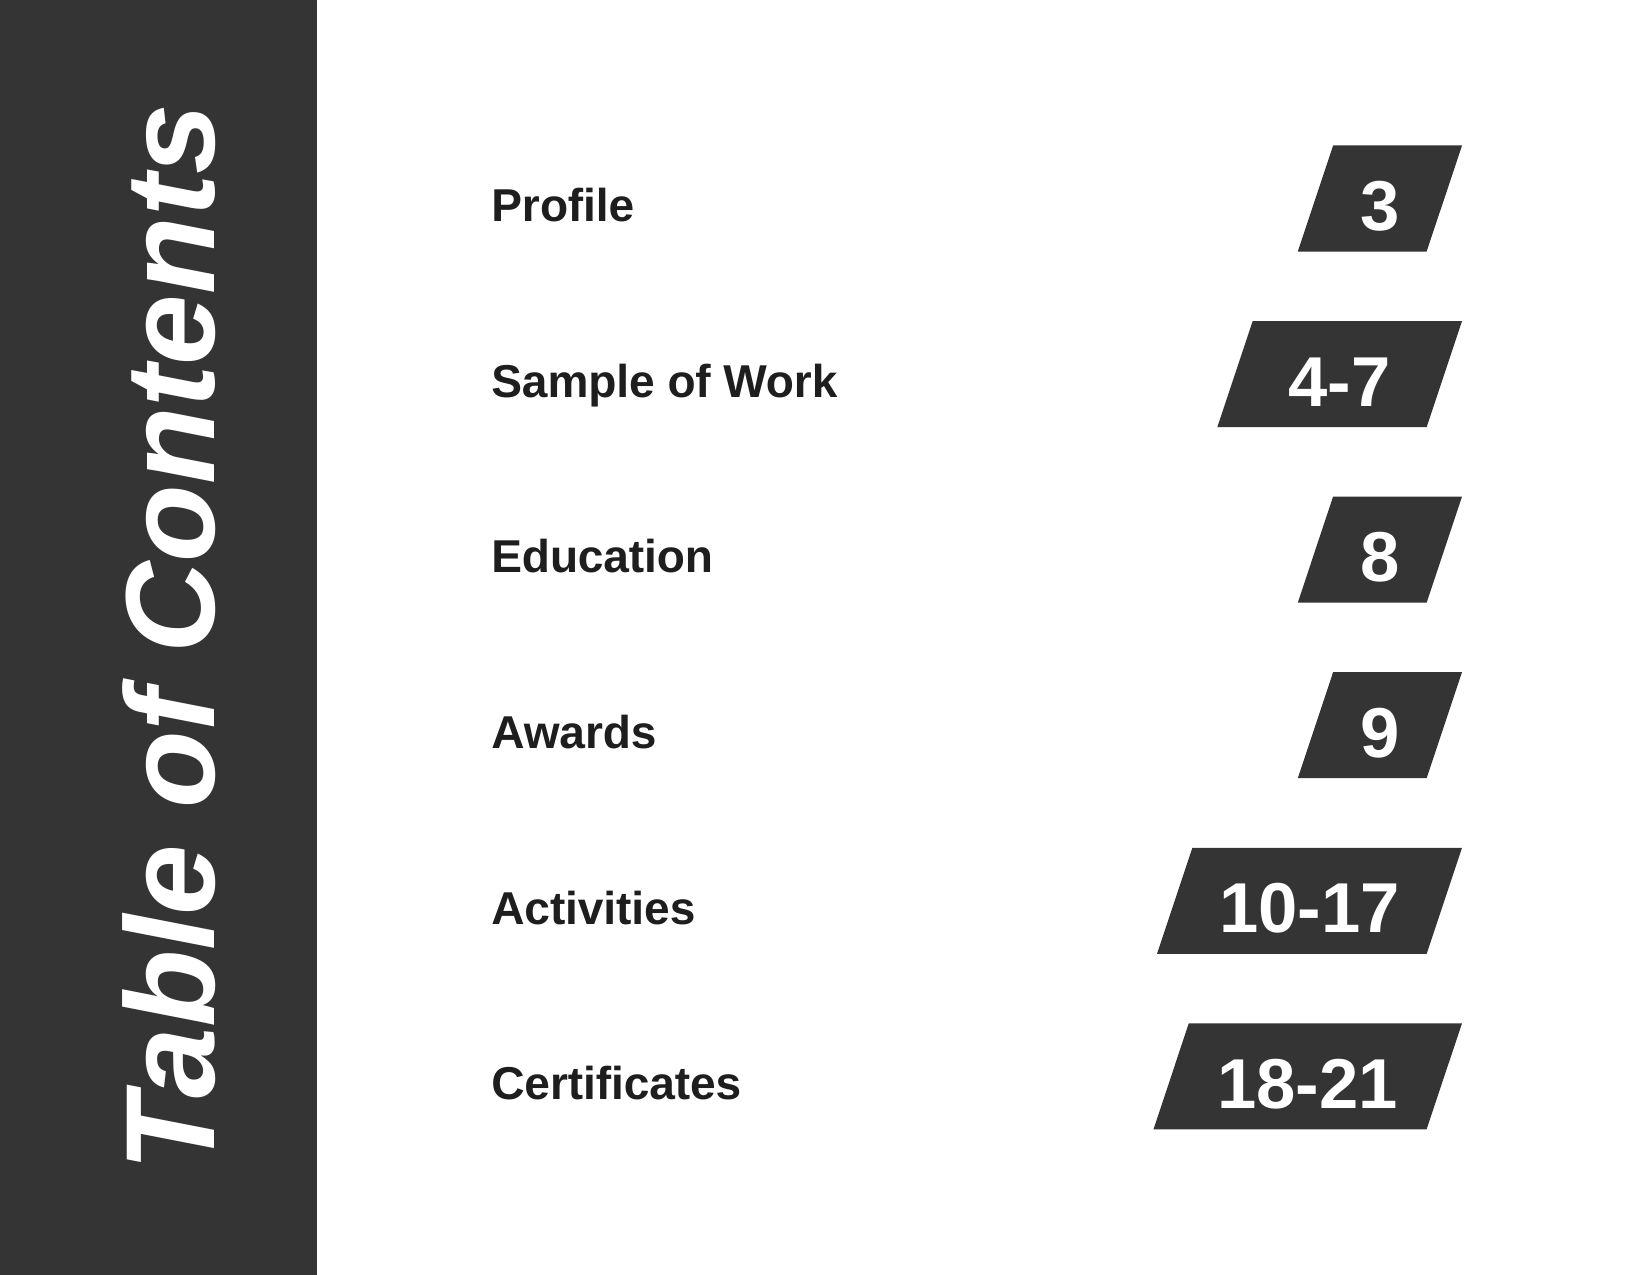

3
Profile

4-7
Sample of Work

8
Education
Table of Contents

9
Awards

10-17
Activities

18-21
Certificates